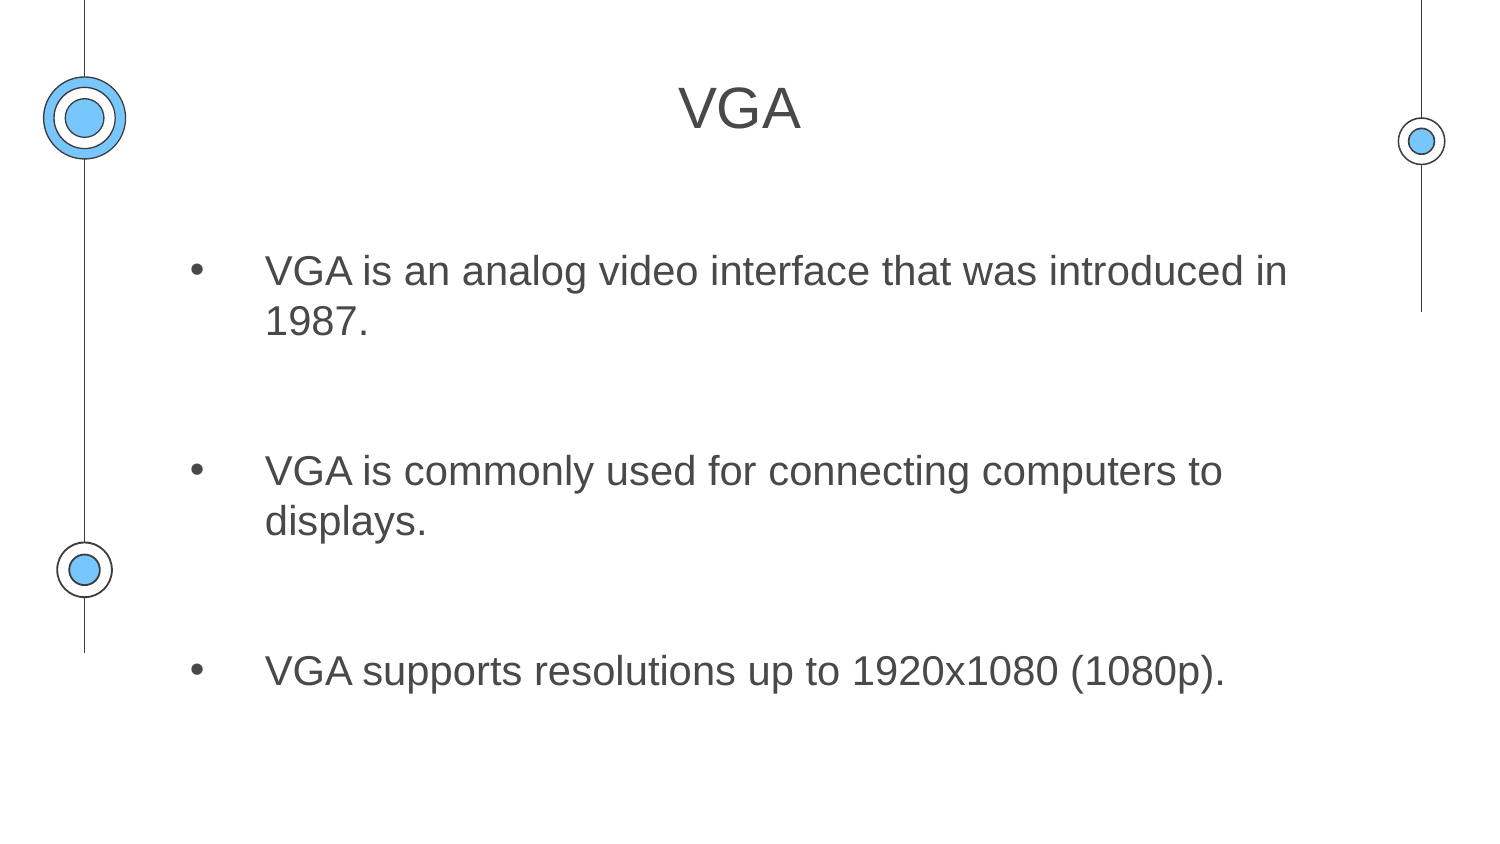

# VGA

VGA is an analog video interface that was introduced in 1987.

VGA is commonly used for connecting computers to displays.

VGA supports resolutions up to 1920x1080 (1080p).